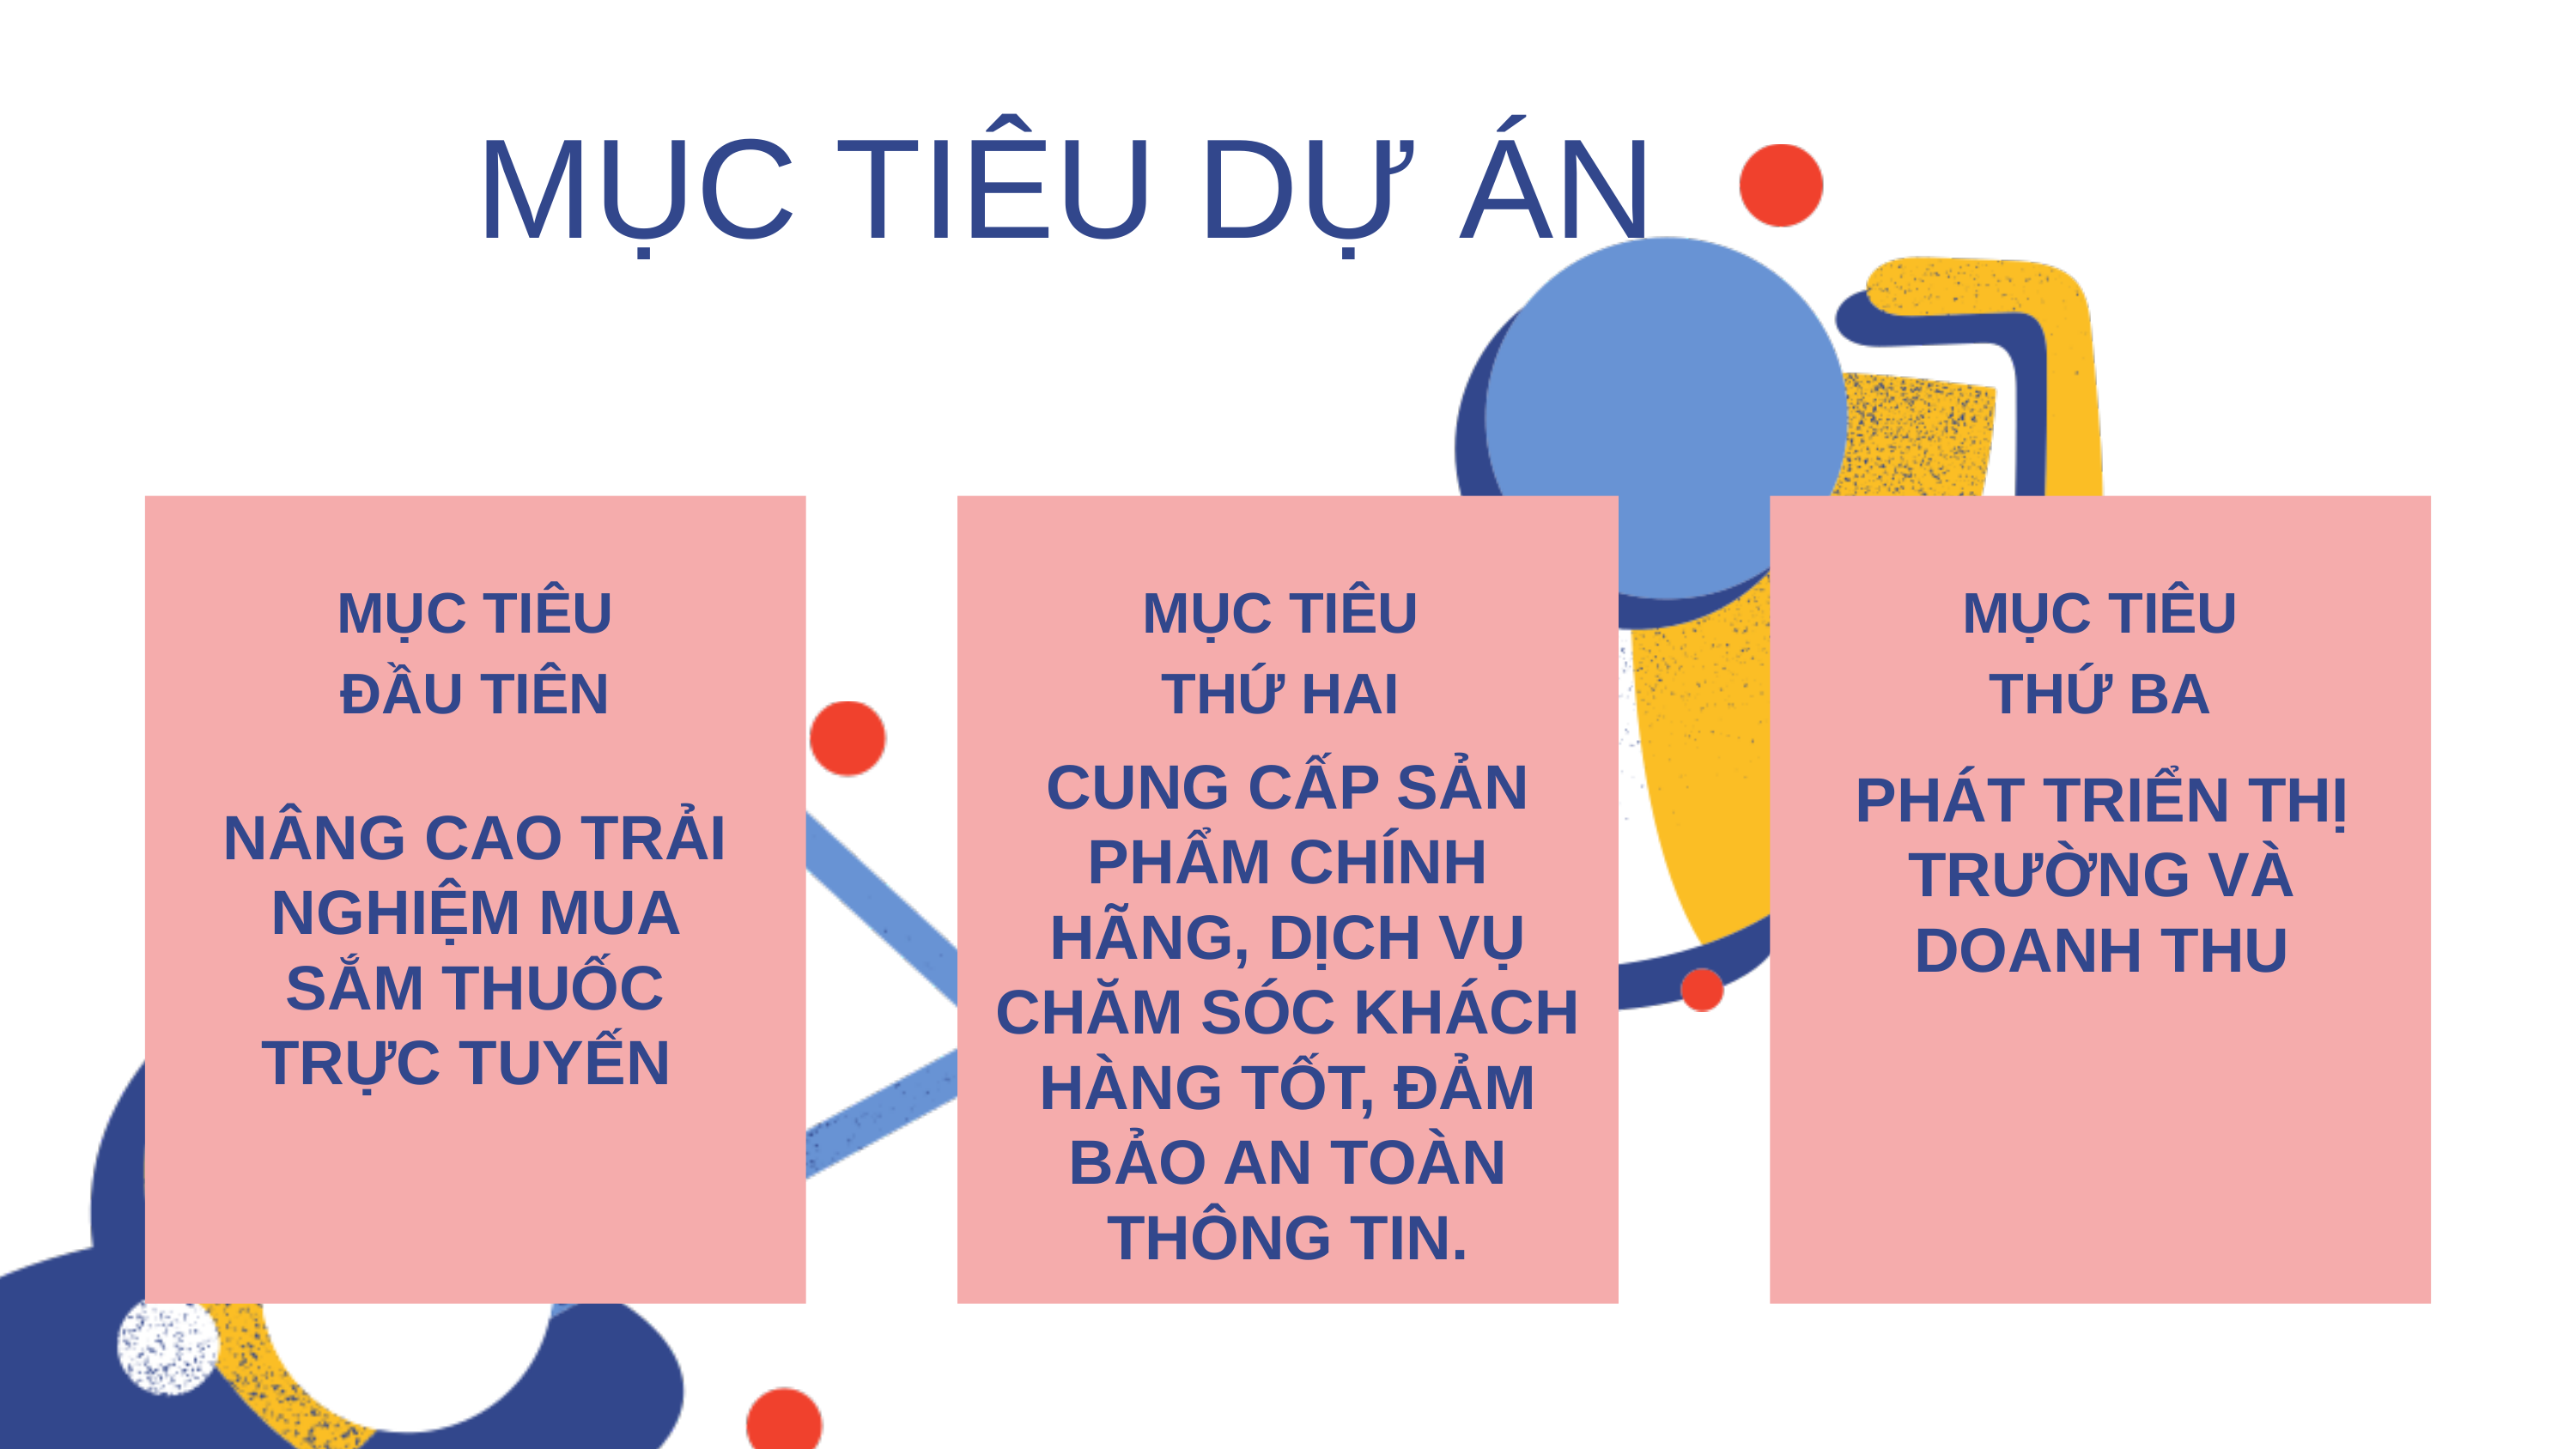

MỤC TIÊU DỰ ÁN

MỤC TIÊU
ĐẦU TIÊN
MỤC TIÊU
THỨ HAI
MỤC TIÊU
THỨ BA

CUNG CẤP SẢN PHẨM CHÍNH HÃNG, DỊCH VỤ CHĂM SÓC KHÁCH HÀNG TỐT, ĐẢM BẢO AN TOÀN THÔNG TIN.
PHÁT TRIỂN THỊ TRƯỜNG VÀ DOANH THU
NÂNG CAO TRẢI NGHIỆM MUA SẮM THUỐC TRỰC TUYẾN